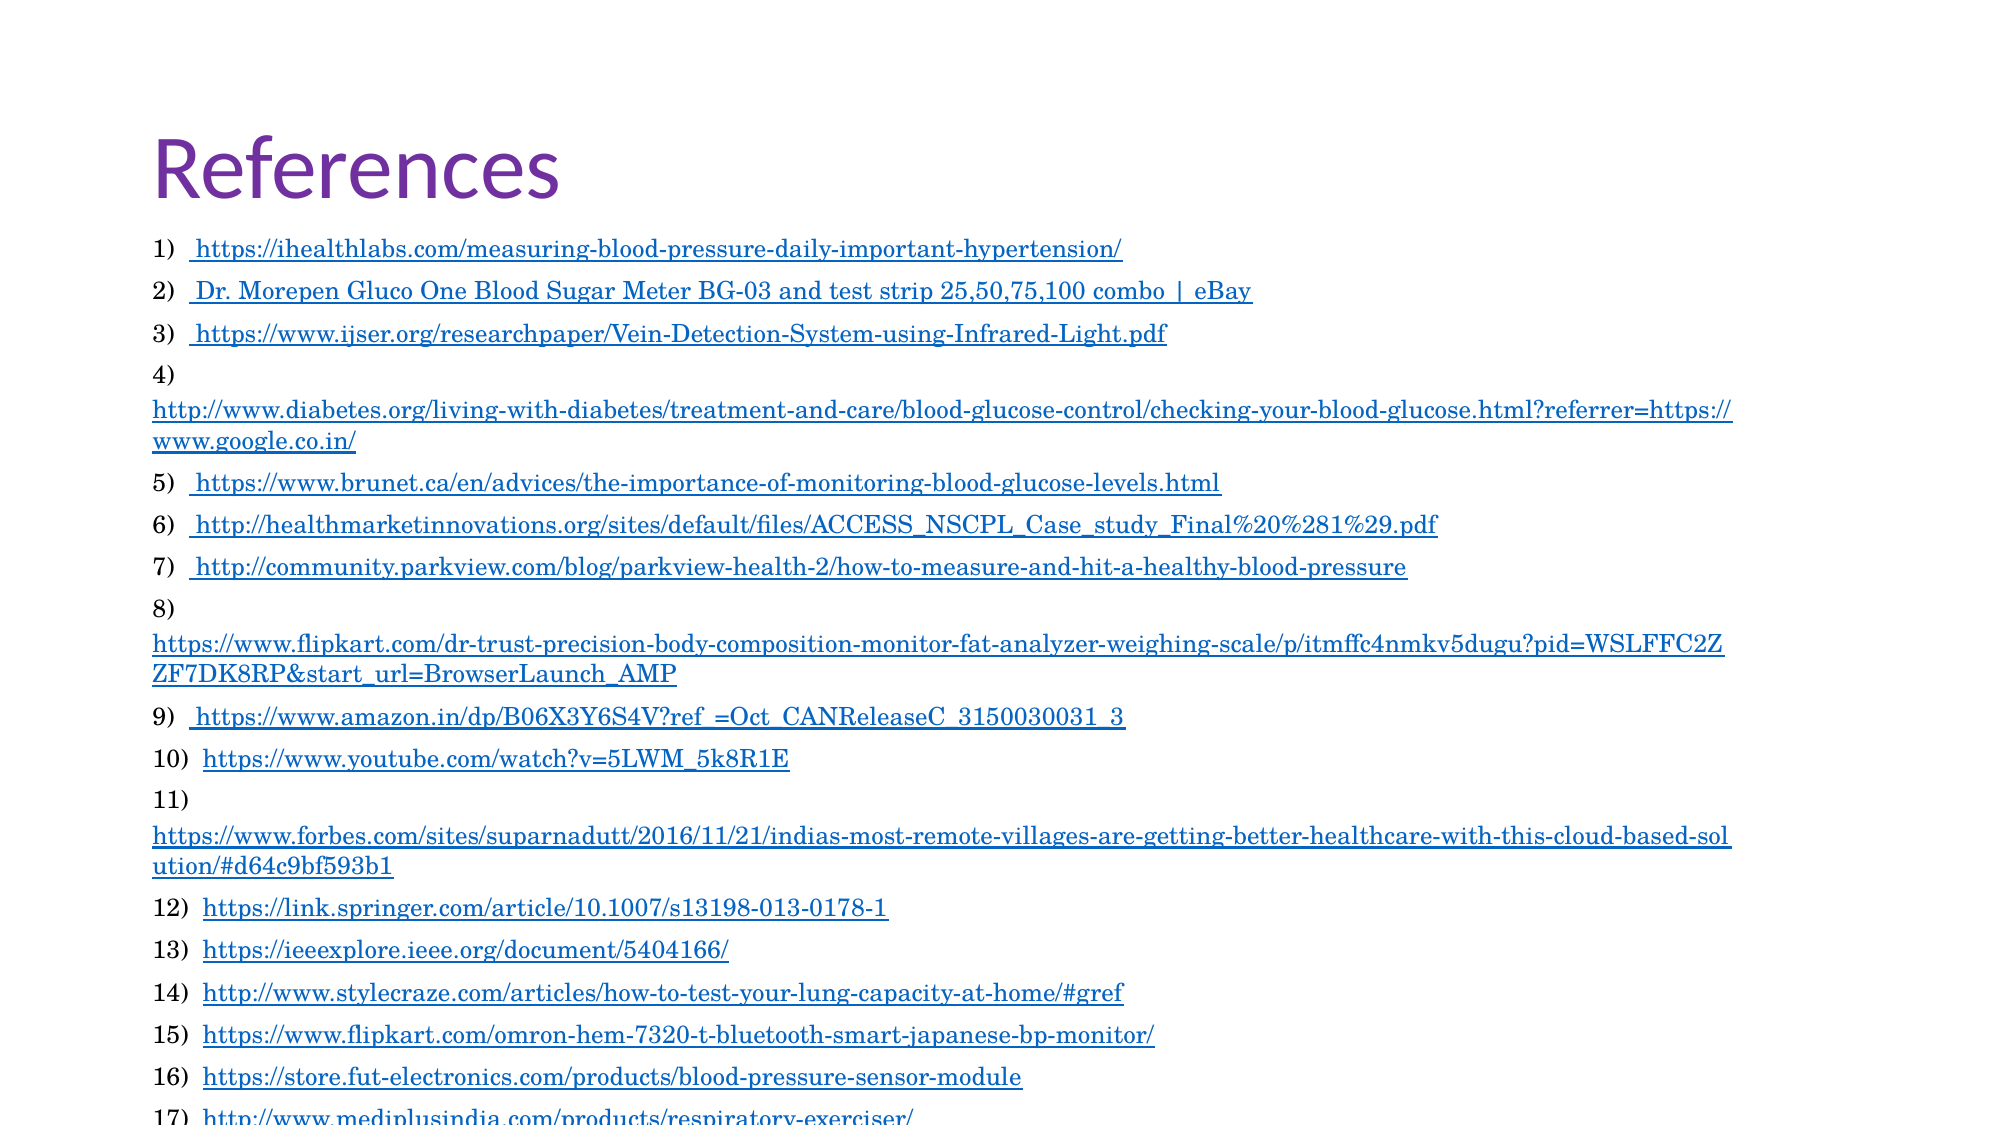

# References
1)   https://ihealthlabs.com/measuring-blood-pressure-daily-important-hypertension/
2)   Dr. Morepen Gluco One Blood Sugar Meter BG-03 and test strip 25,50,75,100 combo | eBay
3)   https://www.ijser.org/researchpaper/Vein-Detection-System-using-Infrared-Light.pdf
4)http://www.diabetes.org/living-with-diabetes/treatment-and-care/blood-glucose-control/checking-your-blood-glucose.html?referrer=https://www.google.co.in/
5)   https://www.brunet.ca/en/advices/the-importance-of-monitoring-blood-glucose-levels.html
6)   http://healthmarketinnovations.org/sites/default/files/ACCESS_NSCPL_Case_study_Final%20%281%29.pdf
7)   http://community.parkview.com/blog/parkview-health-2/how-to-measure-and-hit-a-healthy-blood-pressure
8)https://www.flipkart.com/dr-trust-precision-body-composition-monitor-fat-analyzer-weighing-scale/p/itmffc4nmkv5dugu?pid=WSLFFC2ZZF7DK8RP&start_url=BrowserLaunch_AMP
9)   https://www.amazon.in/dp/B06X3Y6S4V?ref_=Oct_CANReleaseC_3150030031_3
10)  https://www.youtube.com/watch?v=5LWM_5k8R1E
11)https://www.forbes.com/sites/suparnadutt/2016/11/21/indias-most-remote-villages-are-getting-better-healthcare-with-this-cloud-based-solution/#d64c9bf593b1
12)  https://link.springer.com/article/10.1007/s13198-013-0178-1
13)  https://ieeexplore.ieee.org/document/5404166/
14)  http://www.stylecraze.com/articles/how-to-test-your-lung-capacity-at-home/#gref
15)  https://www.flipkart.com/omron-hem-7320-t-bluetooth-smart-japanese-bp-monitor/
16)  https://store.fut-electronics.com/products/blood-pressure-sensor-module
17)  http://www.mediplusindia.com/products/respiratory-exerciser/
18)  https://wiki.eprolabs.com/index.php?title=Temperature_Sensor_LM35
19)  https://www.robotshop.com/en/actuators.html
20)  https://dir.indiamart.com/impcat/ultrasonic-anemometers.html
21)  https://en.wikipedia.org/wiki/Ultrasonic_transducer
22)https://googleweblight.com/i?u=https://www.cooking-hacks.com/documentation/tutorials/raspberry-pi-to-arduino-shields-connection-bridge/&hl=en-IN&tg=422&tk=8930665449229169659